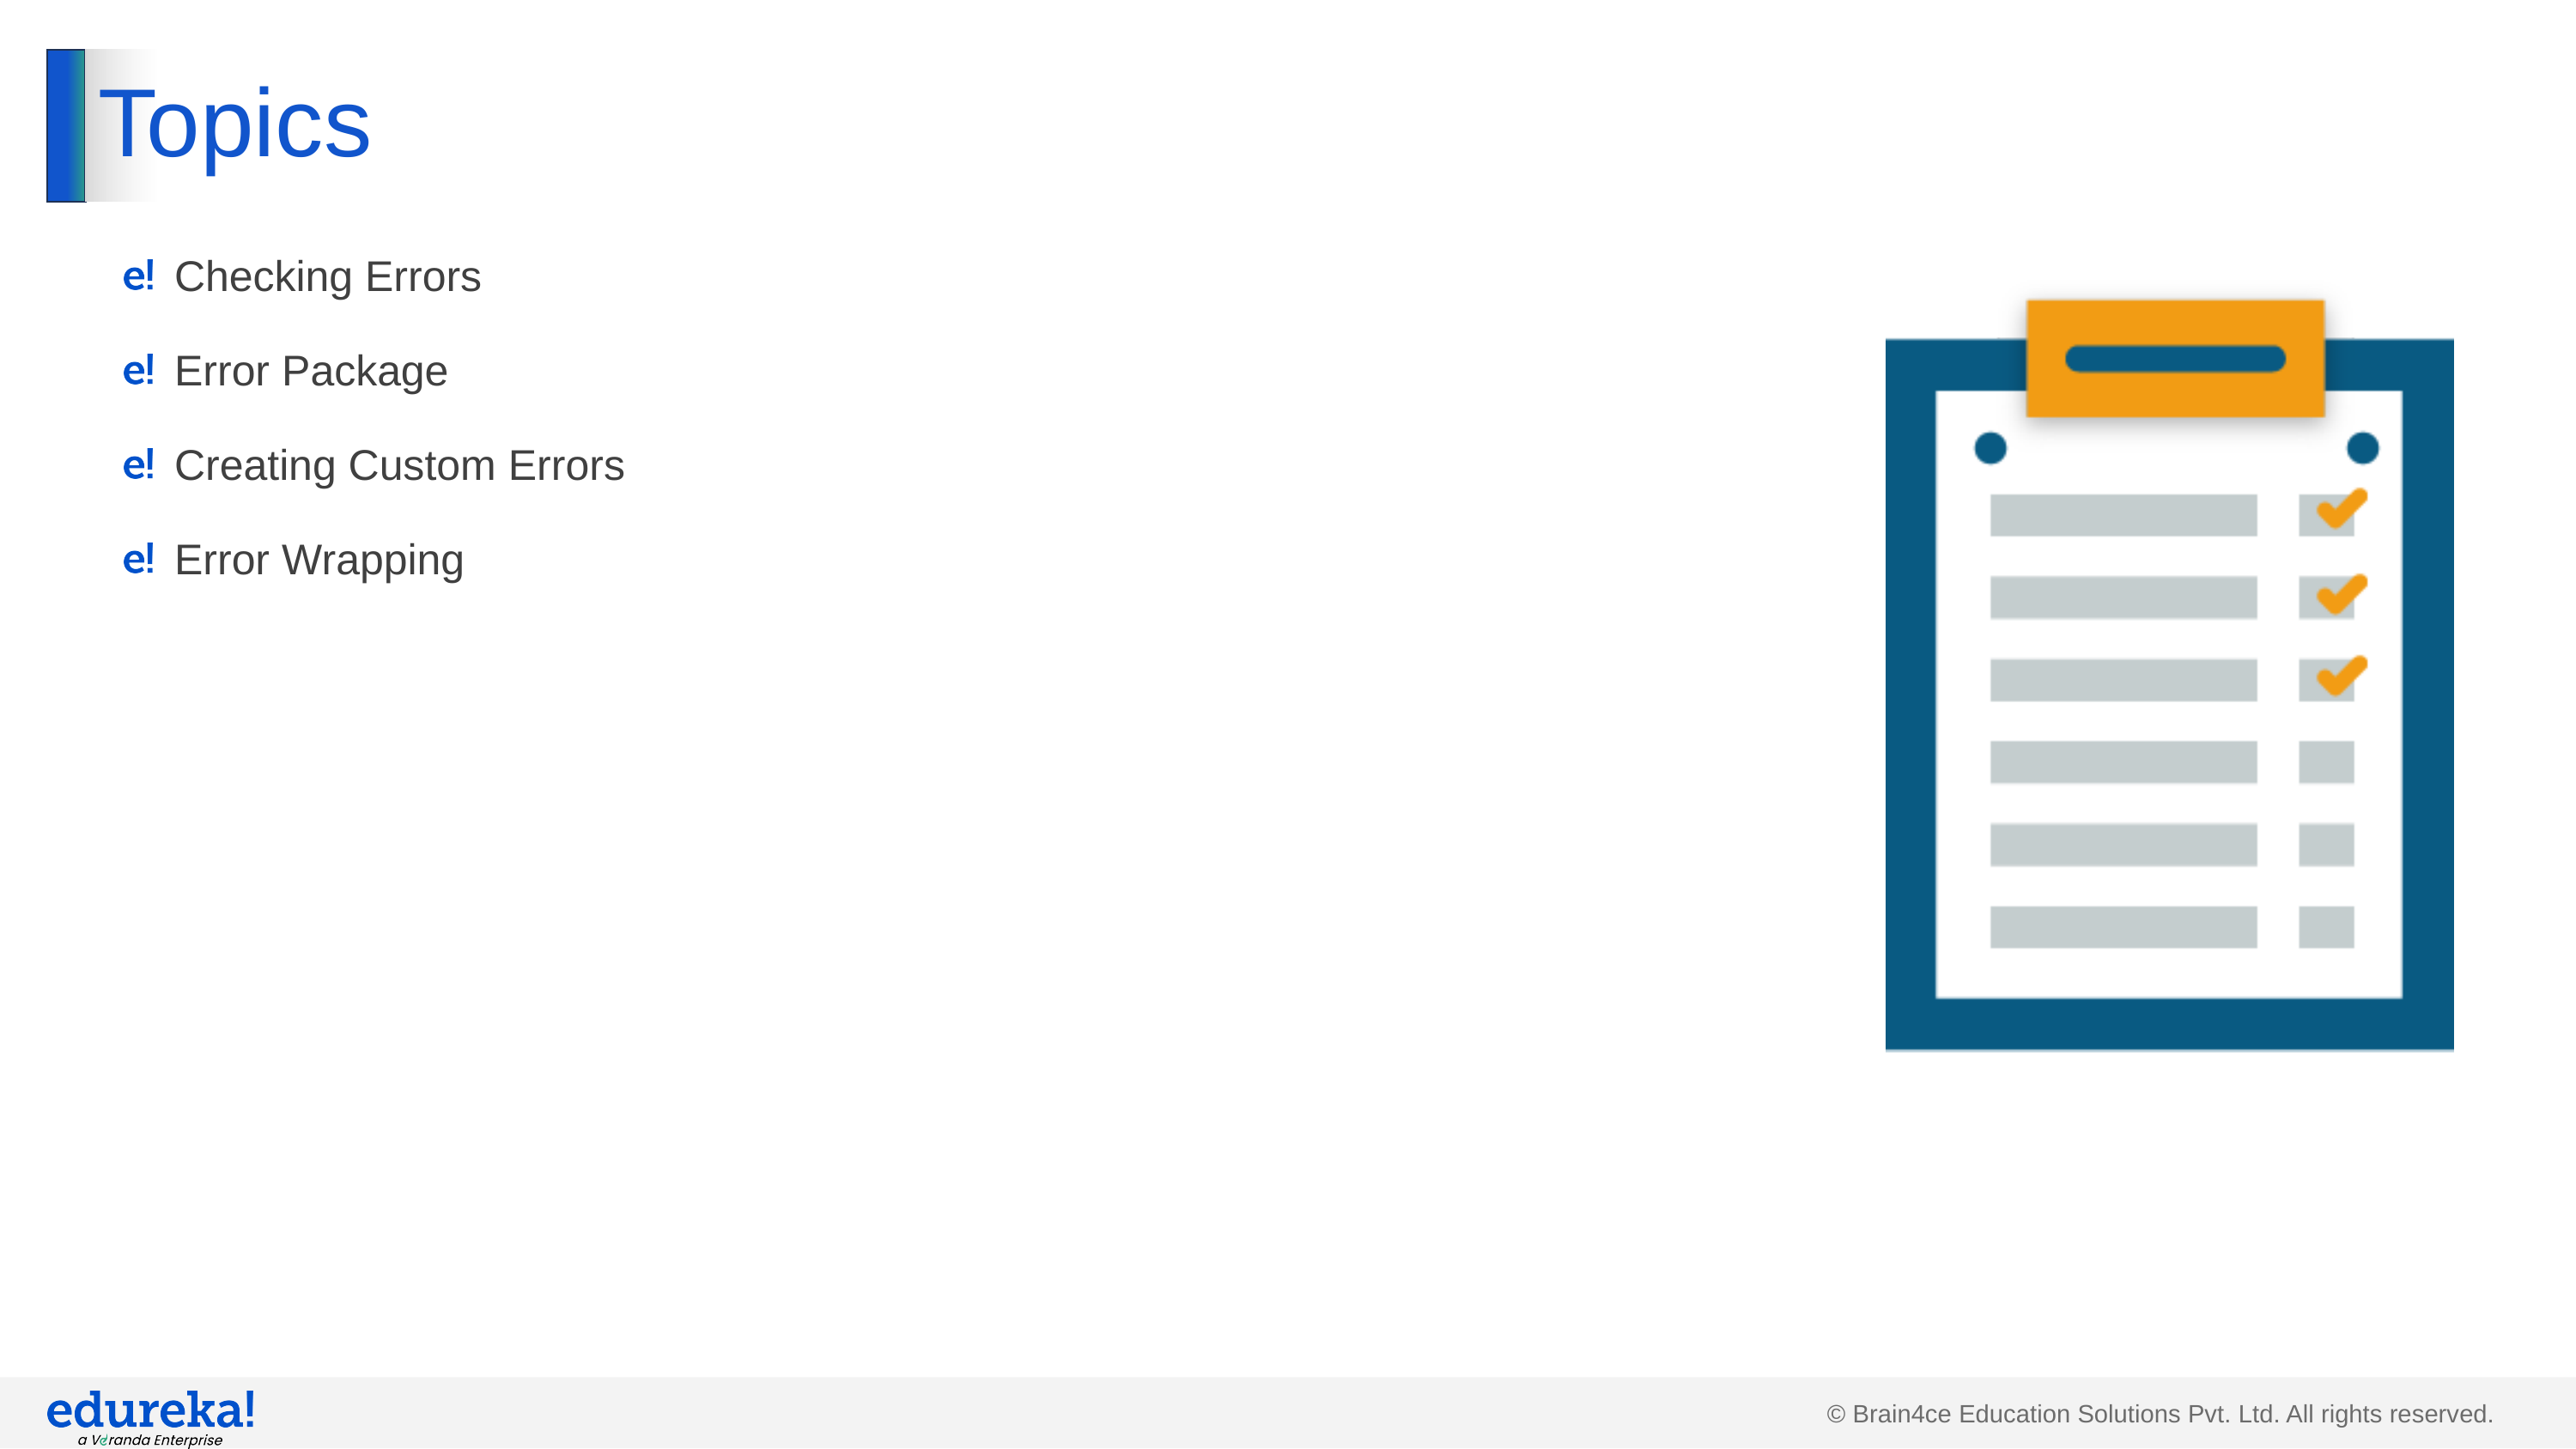

# Topics
Checking Errors
Error Package
Creating Custom Errors
Error Wrapping